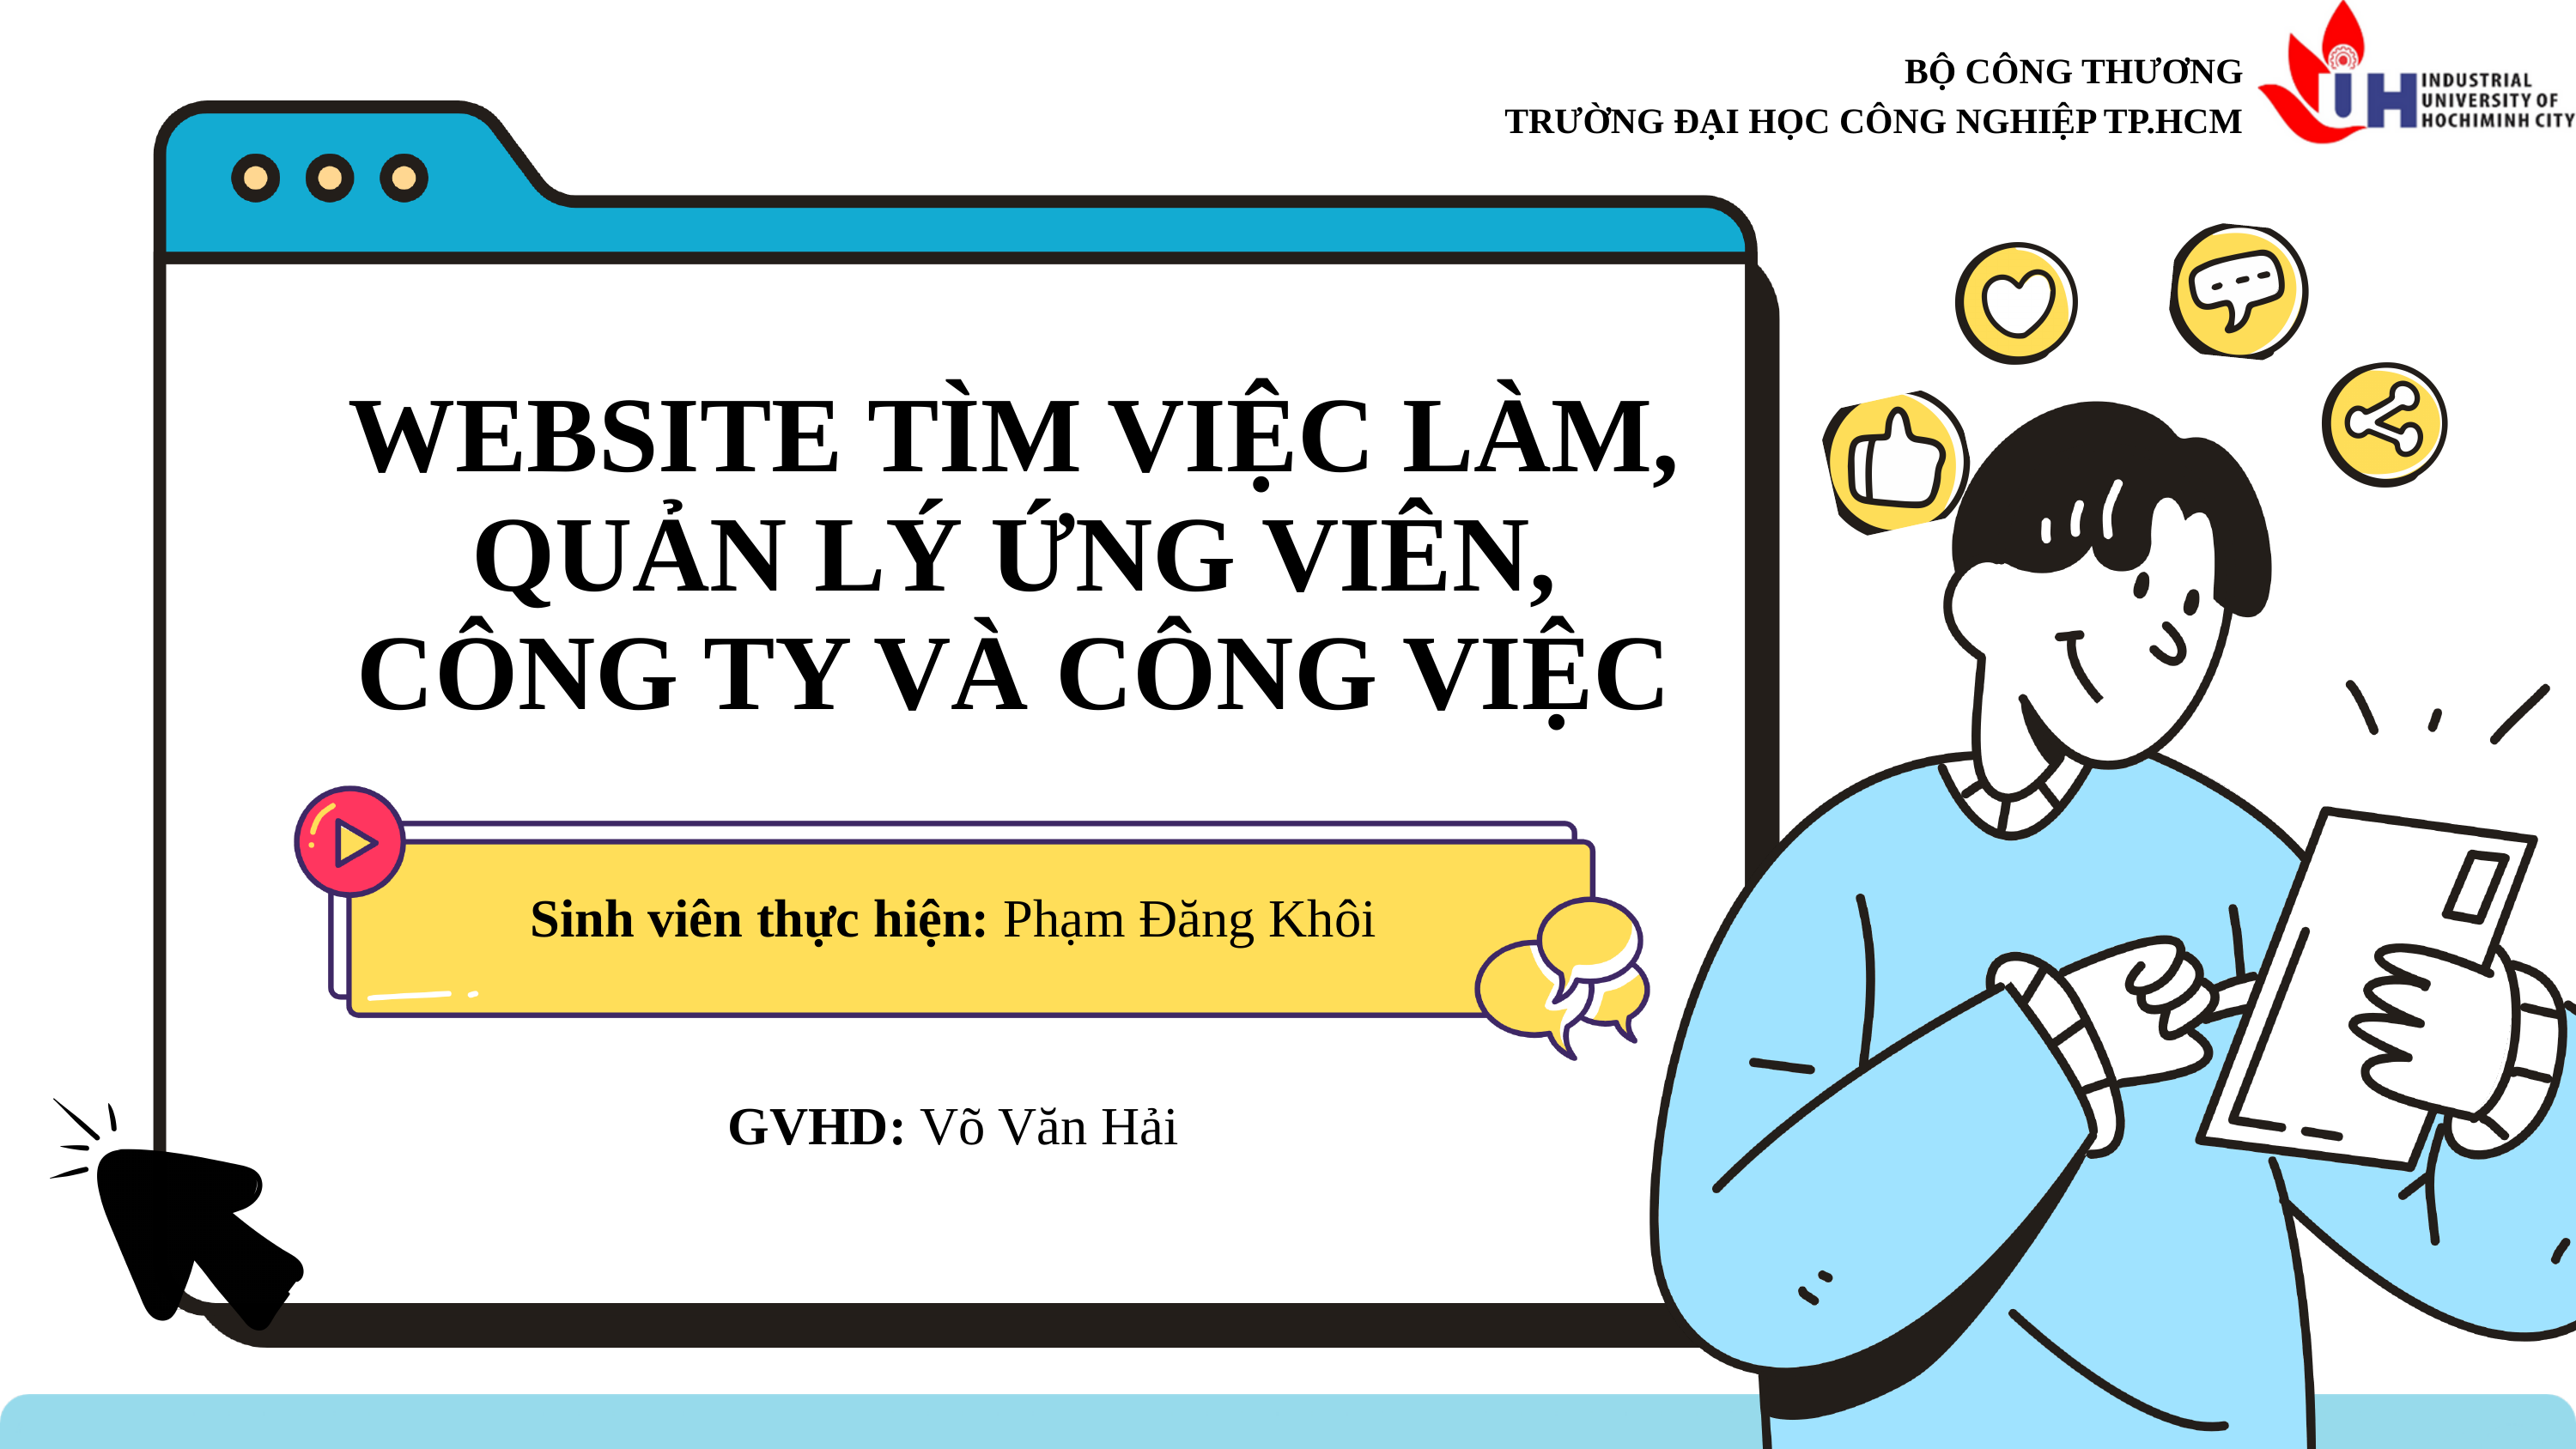

BỘ CÔNG THƯƠNG
TRƯỜNG ĐẠI HỌC CÔNG NGHIỆP TP.HCM

WEBSITE TÌM VIỆC LÀM, QUẢN LÝ ỨNG VIÊN, CÔNG TY VÀ CÔNG VIỆC

Sinh viên thực hiện: Phạm Đăng Khôi
GVHD: Võ Văn Hải